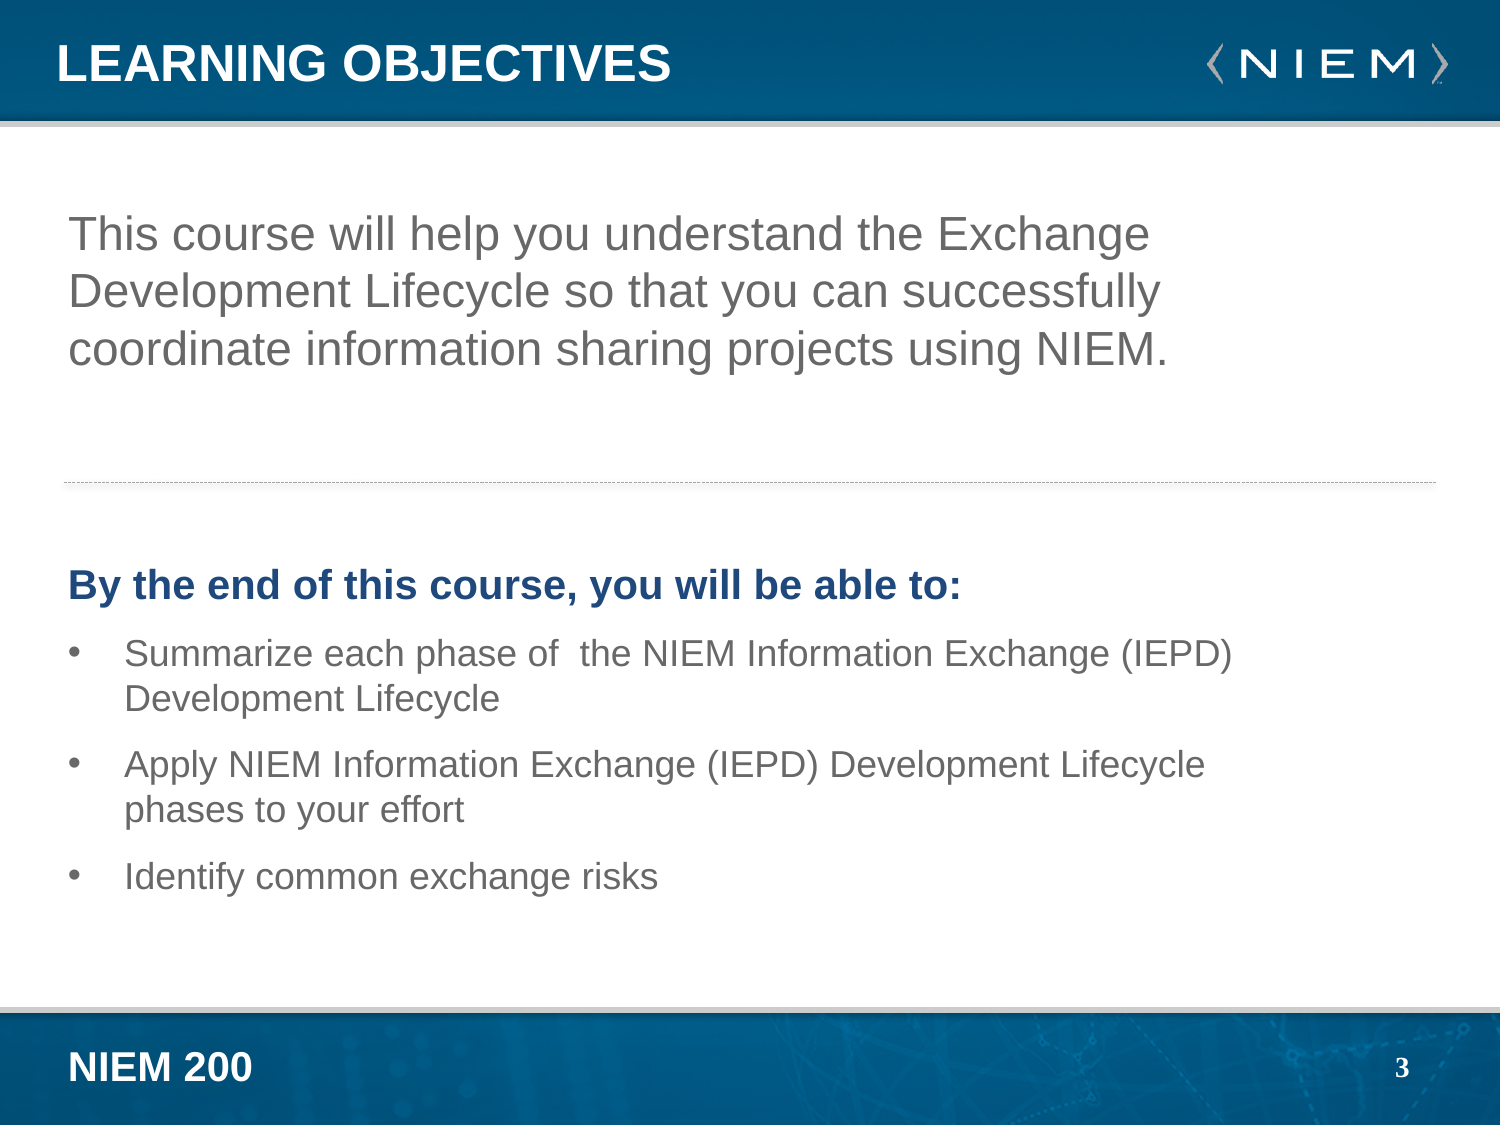

# Learning Objectives
This course will help you understand the Exchange Development Lifecycle so that you can successfully coordinate information sharing projects using NIEM.
By the end of this course, you will be able to:
Summarize each phase of  the NIEM Information Exchange (IEPD) Development Lifecycle
Apply NIEM Information Exchange (IEPD) Development Lifecycle
phases to your effort
Identify common exchange risks
3